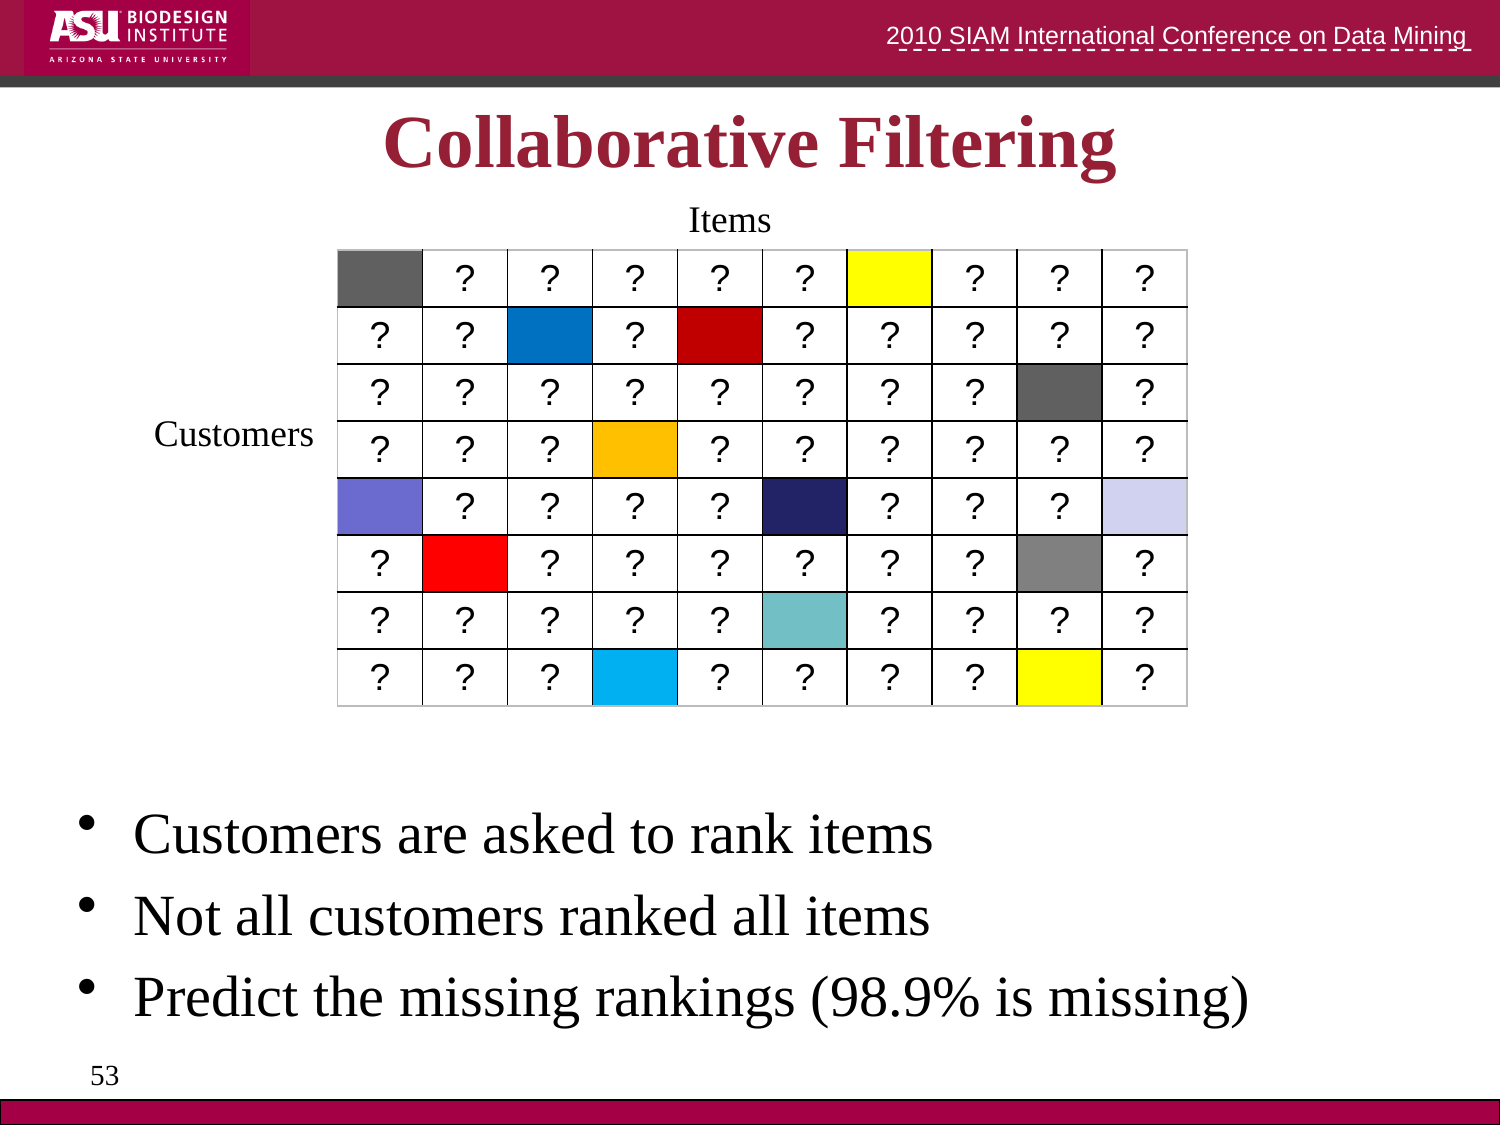

# Collaborative Filtering
Items
|  | ? | ? | ? | ? | ? |  | ? | ? | ? |
| --- | --- | --- | --- | --- | --- | --- | --- | --- | --- |
| ? | ? |  | ? |  | ? | ? | ? | ? | ? |
| ? | ? | ? | ? | ? | ? | ? | ? |  | ? |
| ? | ? | ? |  | ? | ? | ? | ? | ? | ? |
|  | ? | ? | ? | ? |  | ? | ? | ? |  |
| ? |  | ? | ? | ? | ? | ? | ? |  | ? |
| ? | ? | ? | ? | ? |  | ? | ? | ? | ? |
| ? | ? | ? |  | ? | ? | ? | ? |  | ? |
Customers
Customers are asked to rank items
Not all customers ranked all items
Predict the missing rankings (98.9% is missing)
53